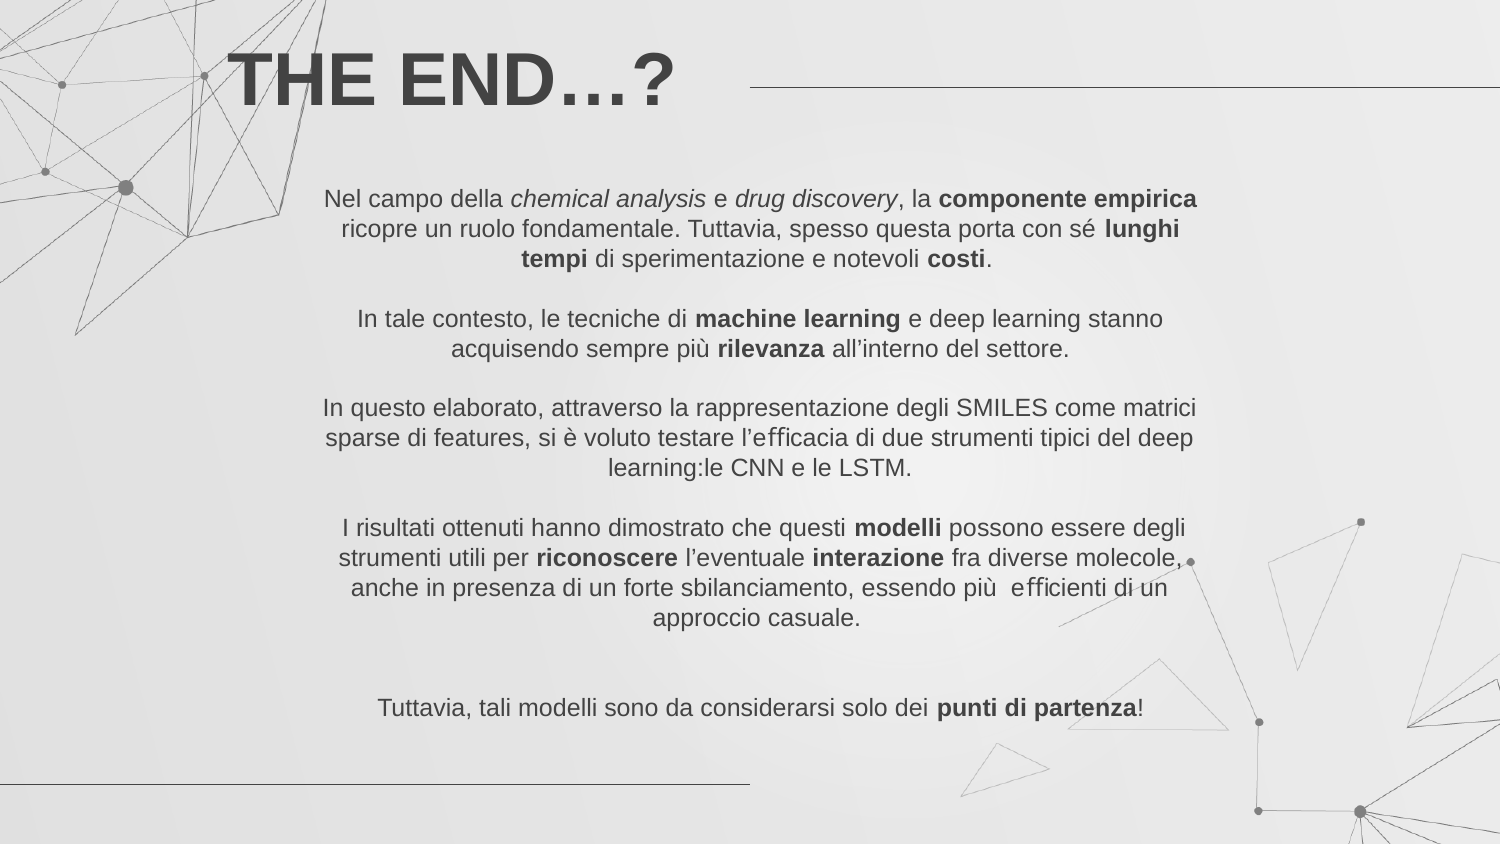

# THE END…?
Nel campo della chemical analysis e drug discovery, la componente empirica ricopre un ruolo fondamentale. Tuttavia, spesso questa porta con sé lunghi tempi di sperimentazione e notevoli costi.

In tale contesto, le tecniche di machine learning e deep learning stanno acquisendo sempre più rilevanza all’interno del settore.

In questo elaborato, attraverso la rappresentazione degli SMILES come matrici sparse di features, si è voluto testare l’eﬃcacia di due strumenti tipici del deep learning:le CNN e le LSTM.

 I risultati ottenuti hanno dimostrato che questi modelli possono essere degli strumenti utili per riconoscere l’eventuale interazione fra diverse molecole, anche in presenza di un forte sbilanciamento, essendo più  eﬃcienti di un approccio casuale.

Tuttavia, tali modelli sono da considerarsi solo dei punti di partenza!